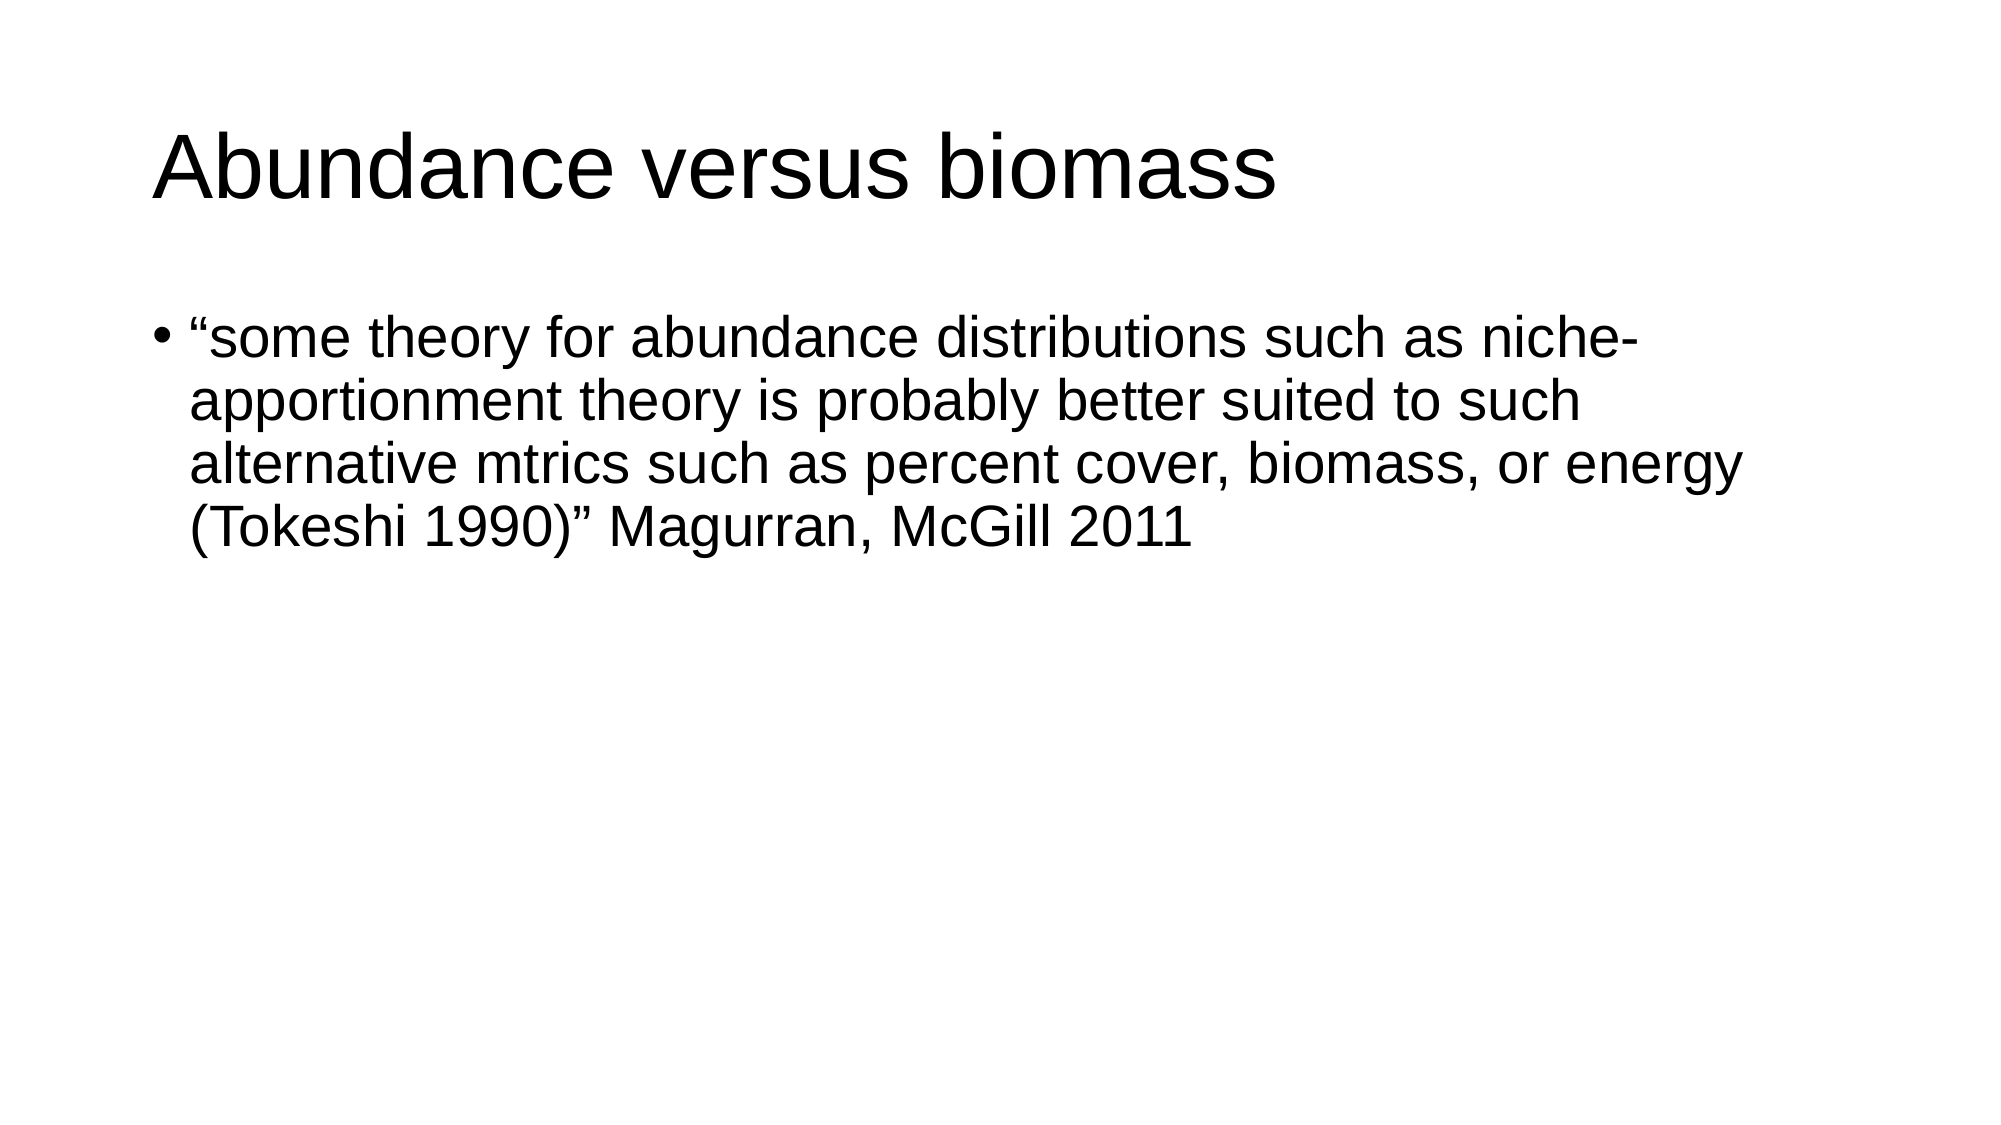

# Abundance versus biomass
“some theory for abundance distributions such as niche-apportionment theory is probably better suited to such alternative mtrics such as percent cover, biomass, or energy (Tokeshi 1990)” Magurran, McGill 2011